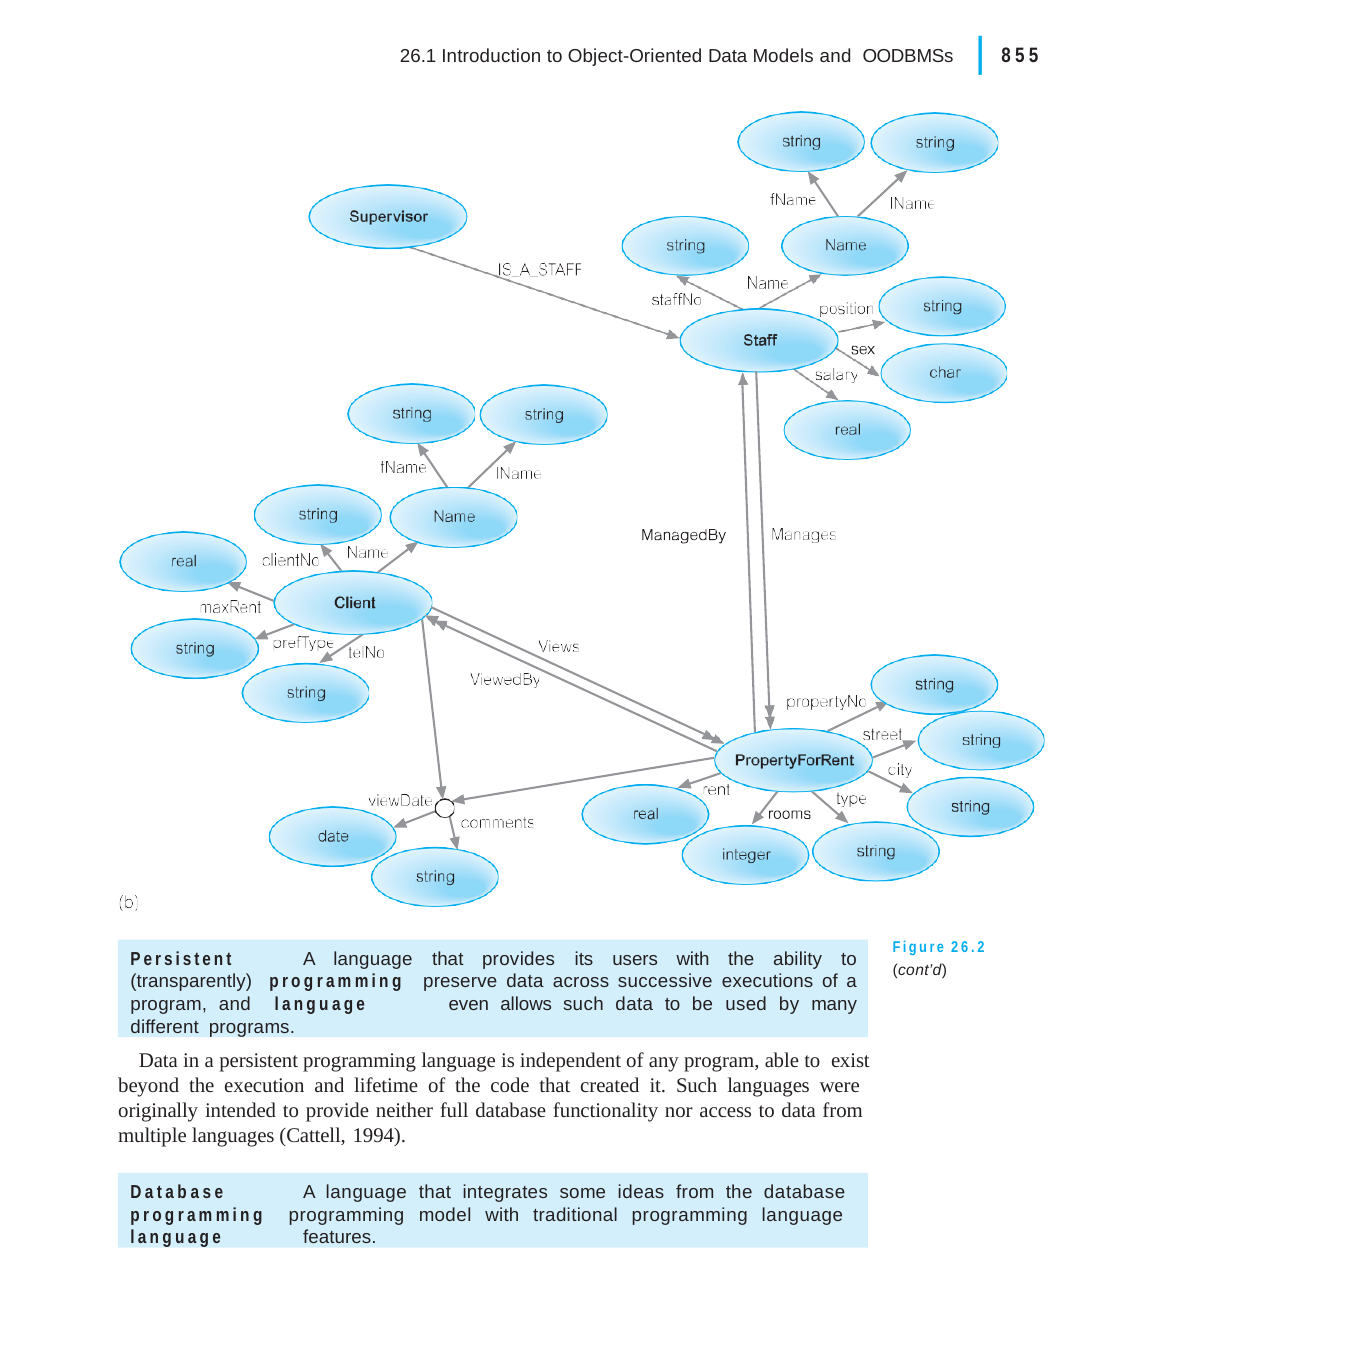

|
855
26.1 Introduction to Object-Oriented Data Models and OODBMSs

Figure 26.2
(cont’d)
Persistent	A language that provides its users with the ability to (transparently)  programming preserve data across successive executions of a program, and  language	even allows such data to be used by many different programs.
Data in a persistent programming language is independent of any program, able to  exist beyond the execution and lifetime of the code that created it. Such languages were  originally intended to provide neither full database functionality nor access to data from  multiple languages (Cattell, 1994).
Database	A language that integrates some ideas from the database  programming programming model with traditional programming language  language	features.